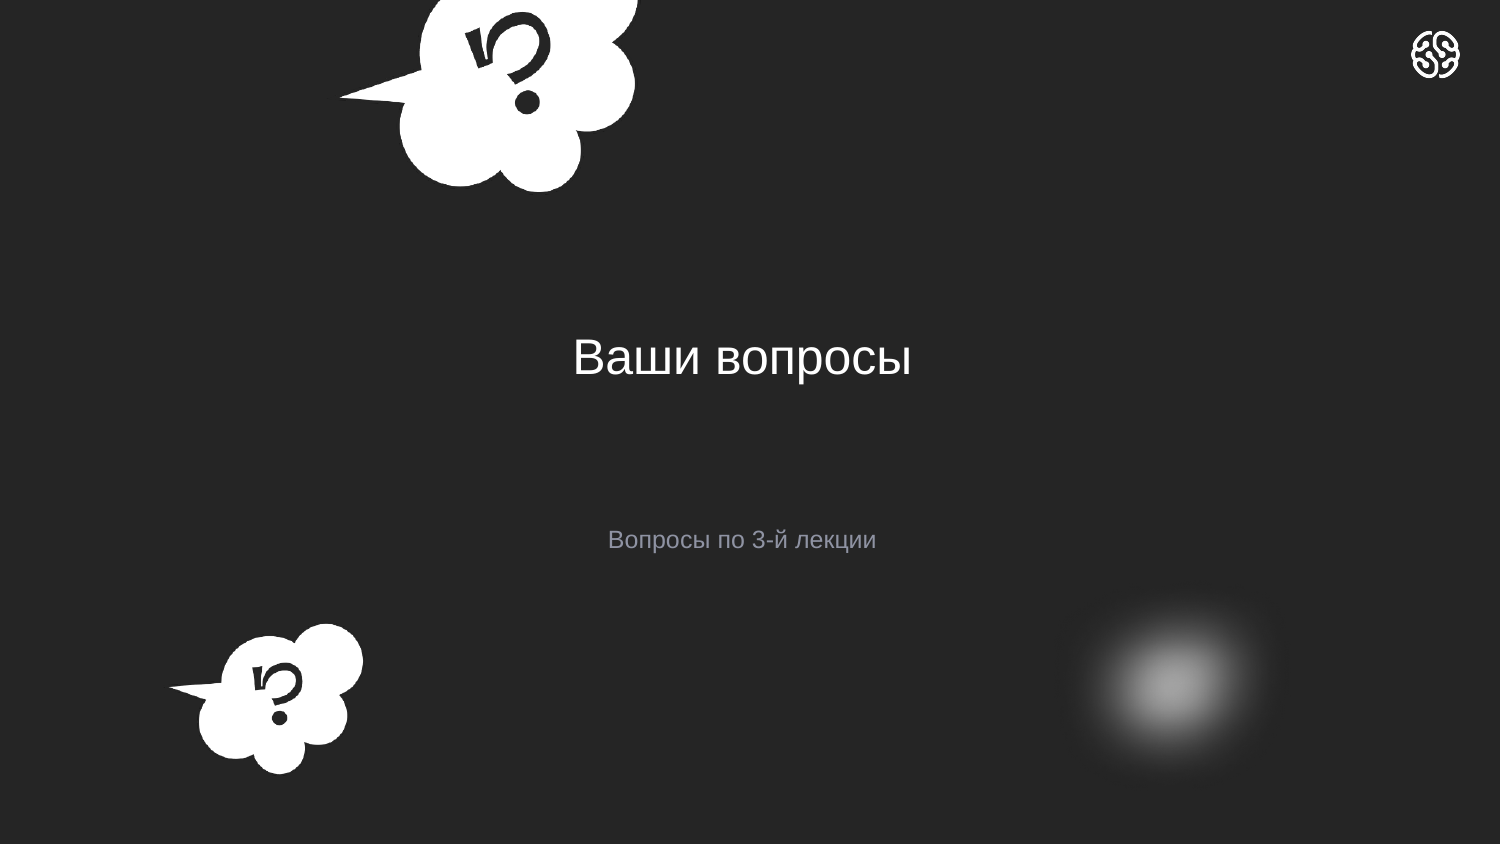

# Ваши вопросы
Вопросы по 3-й лекции